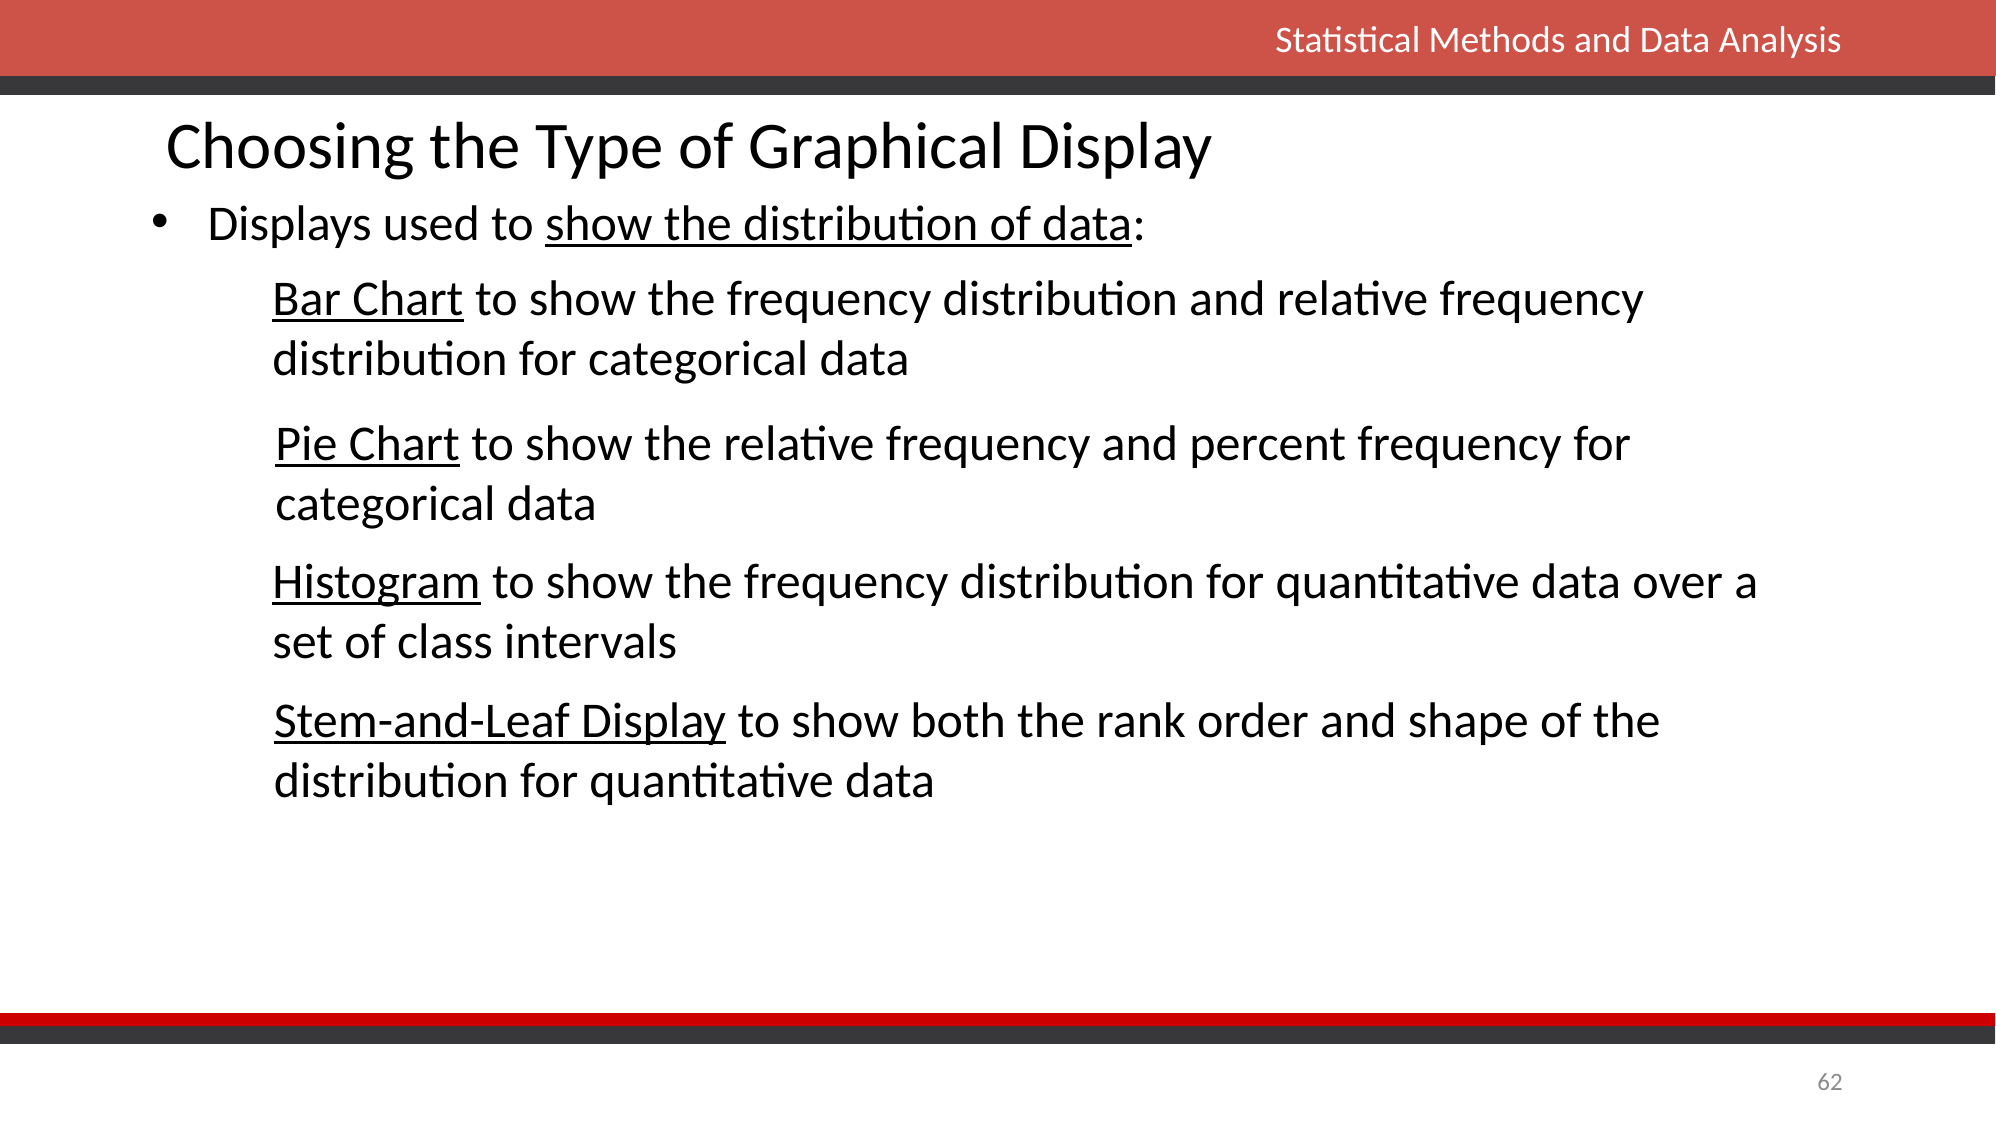

Choosing the Type of Graphical Display
Displays used to show the distribution of data:
Bar Chart to show the frequency distribution and relative frequency distribution for categorical data
Pie Chart to show the relative frequency and percent frequency for categorical data
Histogram to show the frequency distribution for quantitative data over a set of class intervals
Stem-and-Leaf Display to show both the rank order and shape of the distribution for quantitative data
62